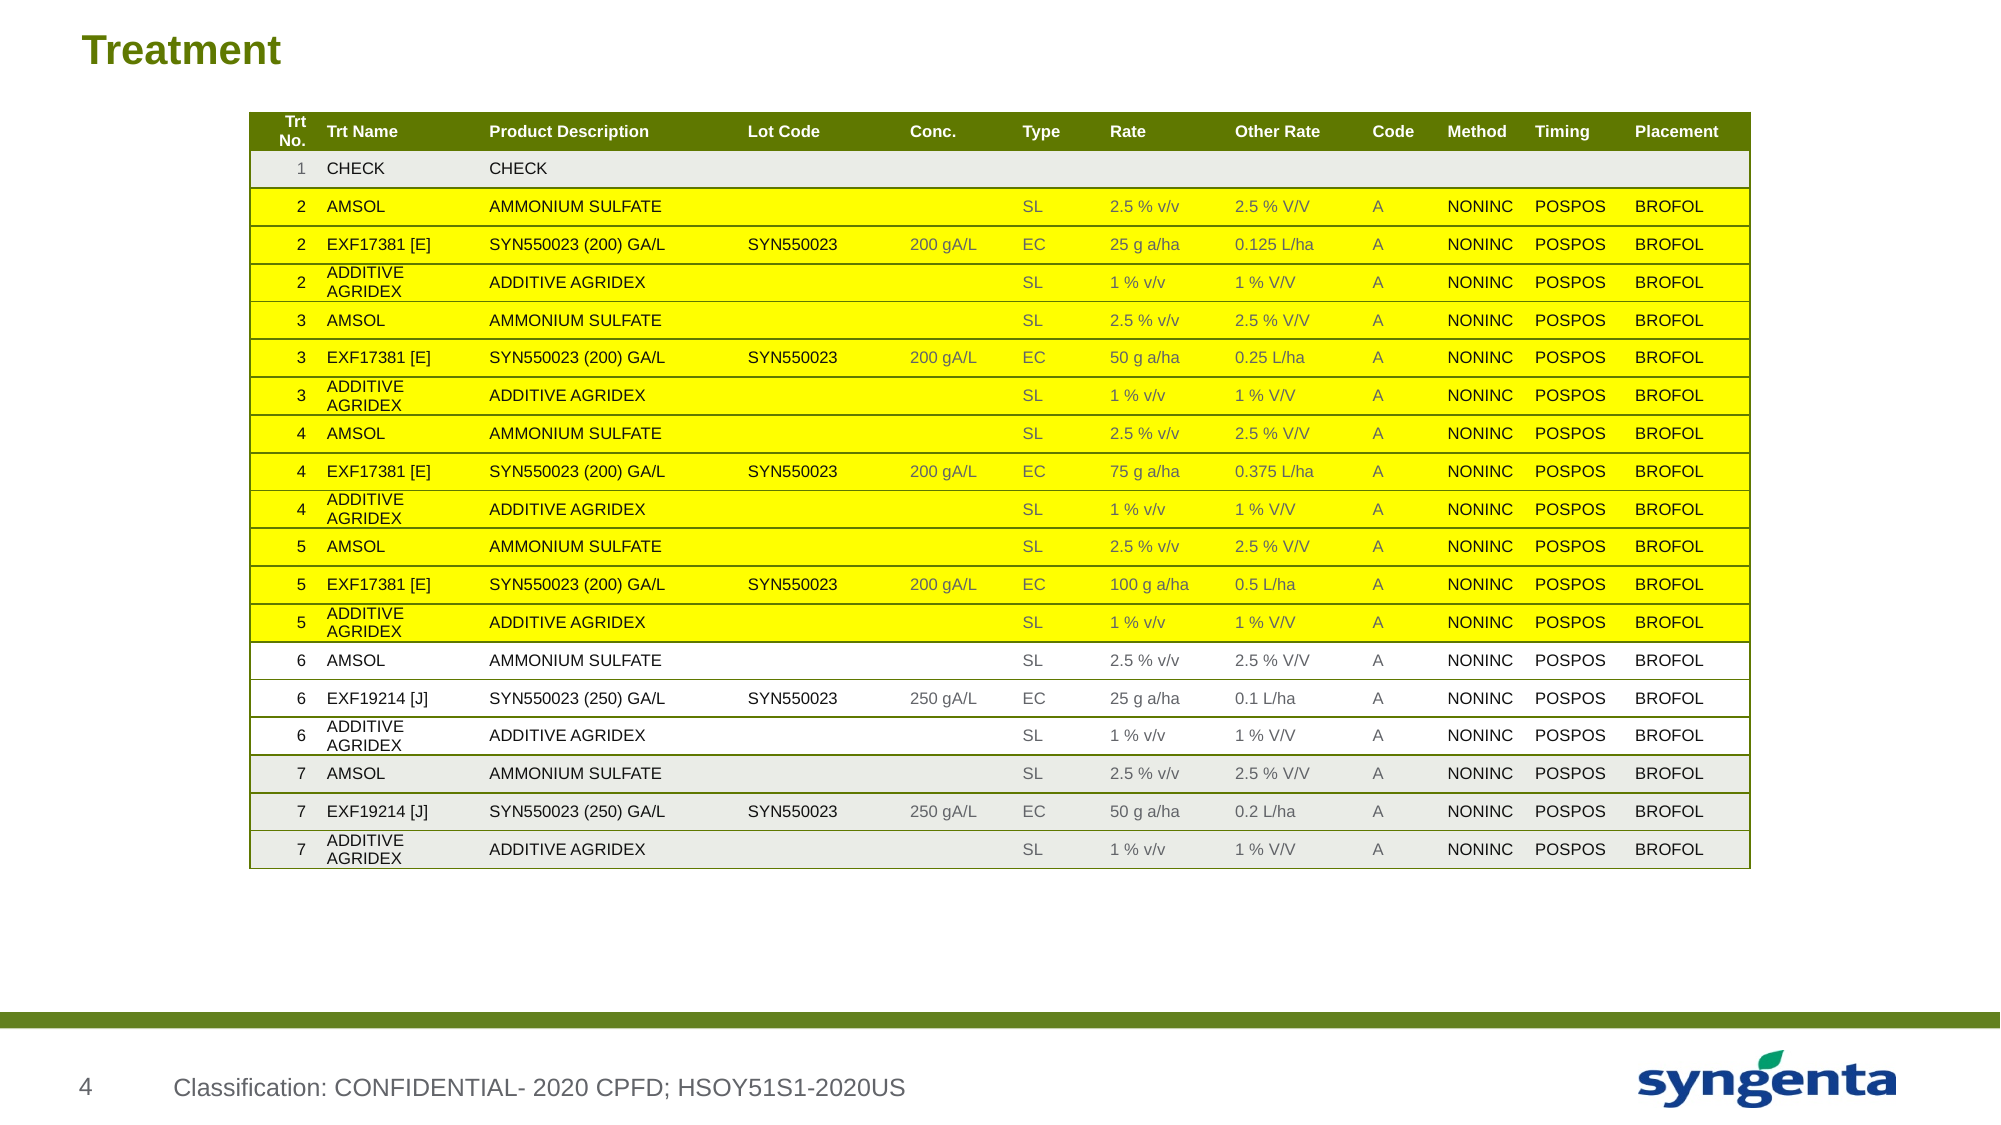

# Treatment
| Trt No. | Trt Name | Product Description | Lot Code | Conc. | Type | Rate | Other Rate | Code | Method | Timing | Placement |
| --- | --- | --- | --- | --- | --- | --- | --- | --- | --- | --- | --- |
| 1 | CHECK | CHECK |  |  |  |  |  |  |  |  |  |
| 2 | AMSOL | AMMONIUM SULFATE |  |  | SL | 2.5 % v/v | 2.5 % V/V | A | NONINC | POSPOS | BROFOL |
| 2 | EXF17381 [E] | SYN550023 (200) GA/L | SYN550023 | 200 gA/L | EC | 25 g a/ha | 0.125 L/ha | A | NONINC | POSPOS | BROFOL |
| 2 | ADDITIVE AGRIDEX | ADDITIVE AGRIDEX |  |  | SL | 1 % v/v | 1 % V/V | A | NONINC | POSPOS | BROFOL |
| 3 | AMSOL | AMMONIUM SULFATE |  |  | SL | 2.5 % v/v | 2.5 % V/V | A | NONINC | POSPOS | BROFOL |
| 3 | EXF17381 [E] | SYN550023 (200) GA/L | SYN550023 | 200 gA/L | EC | 50 g a/ha | 0.25 L/ha | A | NONINC | POSPOS | BROFOL |
| 3 | ADDITIVE AGRIDEX | ADDITIVE AGRIDEX |  |  | SL | 1 % v/v | 1 % V/V | A | NONINC | POSPOS | BROFOL |
| 4 | AMSOL | AMMONIUM SULFATE |  |  | SL | 2.5 % v/v | 2.5 % V/V | A | NONINC | POSPOS | BROFOL |
| 4 | EXF17381 [E] | SYN550023 (200) GA/L | SYN550023 | 200 gA/L | EC | 75 g a/ha | 0.375 L/ha | A | NONINC | POSPOS | BROFOL |
| 4 | ADDITIVE AGRIDEX | ADDITIVE AGRIDEX |  |  | SL | 1 % v/v | 1 % V/V | A | NONINC | POSPOS | BROFOL |
| 5 | AMSOL | AMMONIUM SULFATE |  |  | SL | 2.5 % v/v | 2.5 % V/V | A | NONINC | POSPOS | BROFOL |
| 5 | EXF17381 [E] | SYN550023 (200) GA/L | SYN550023 | 200 gA/L | EC | 100 g a/ha | 0.5 L/ha | A | NONINC | POSPOS | BROFOL |
| 5 | ADDITIVE AGRIDEX | ADDITIVE AGRIDEX |  |  | SL | 1 % v/v | 1 % V/V | A | NONINC | POSPOS | BROFOL |
| 6 | AMSOL | AMMONIUM SULFATE |  |  | SL | 2.5 % v/v | 2.5 % V/V | A | NONINC | POSPOS | BROFOL |
| 6 | EXF19214 [J] | SYN550023 (250) GA/L | SYN550023 | 250 gA/L | EC | 25 g a/ha | 0.1 L/ha | A | NONINC | POSPOS | BROFOL |
| 6 | ADDITIVE AGRIDEX | ADDITIVE AGRIDEX |  |  | SL | 1 % v/v | 1 % V/V | A | NONINC | POSPOS | BROFOL |
| 7 | AMSOL | AMMONIUM SULFATE |  |  | SL | 2.5 % v/v | 2.5 % V/V | A | NONINC | POSPOS | BROFOL |
| 7 | EXF19214 [J] | SYN550023 (250) GA/L | SYN550023 | 250 gA/L | EC | 50 g a/ha | 0.2 L/ha | A | NONINC | POSPOS | BROFOL |
| 7 | ADDITIVE AGRIDEX | ADDITIVE AGRIDEX |  |  | SL | 1 % v/v | 1 % V/V | A | NONINC | POSPOS | BROFOL |
Classification: CONFIDENTIAL- 2020 CPFD; HSOY51S1-2020US